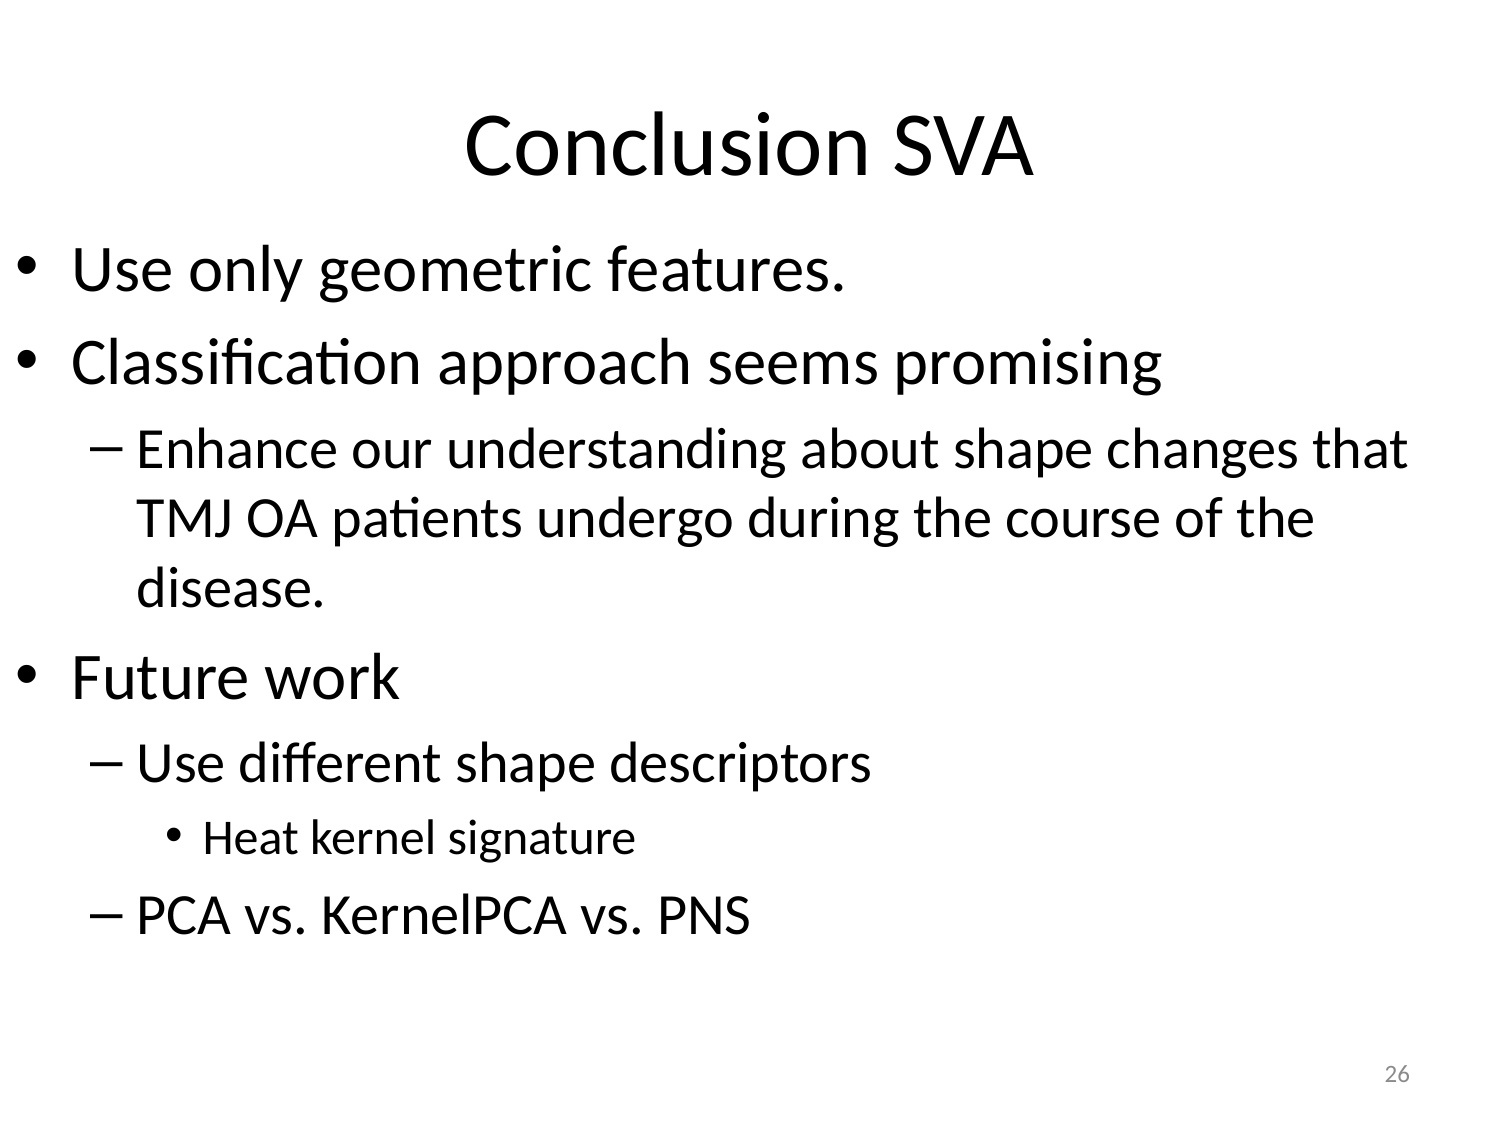

# Conclusion SVA
Use only geometric features.
Classification approach seems promising
Enhance our understanding about shape changes that TMJ OA patients undergo during the course of the disease.
Future work
Use different shape descriptors
Heat kernel signature
PCA vs. KernelPCA vs. PNS
26